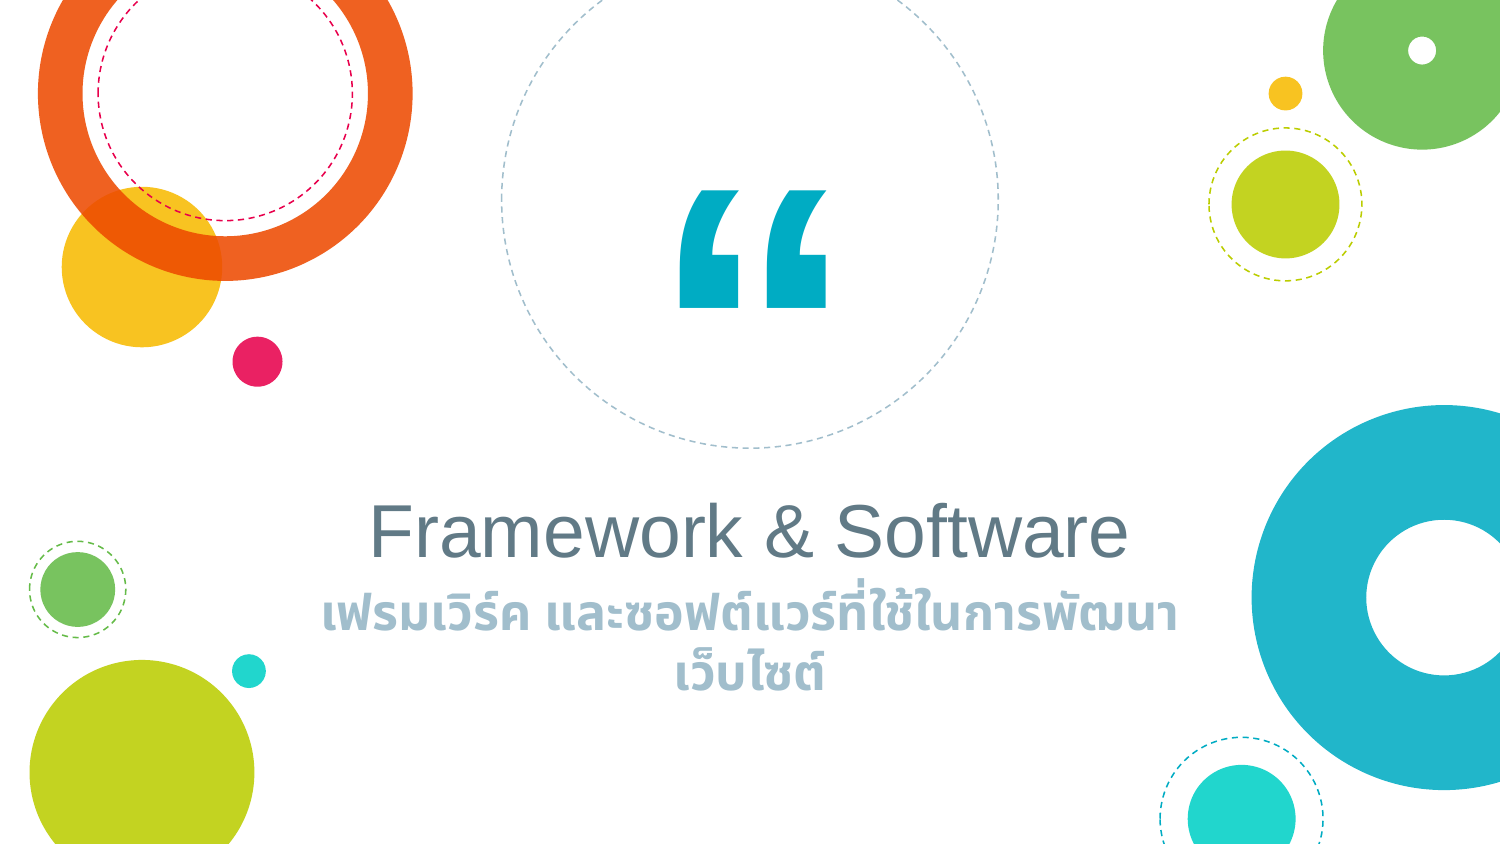

“
# Framework & Software
เฟรมเวิร์ค และซอฟต์แวร์ที่ใช้ในการพัฒนาเว็บไซต์